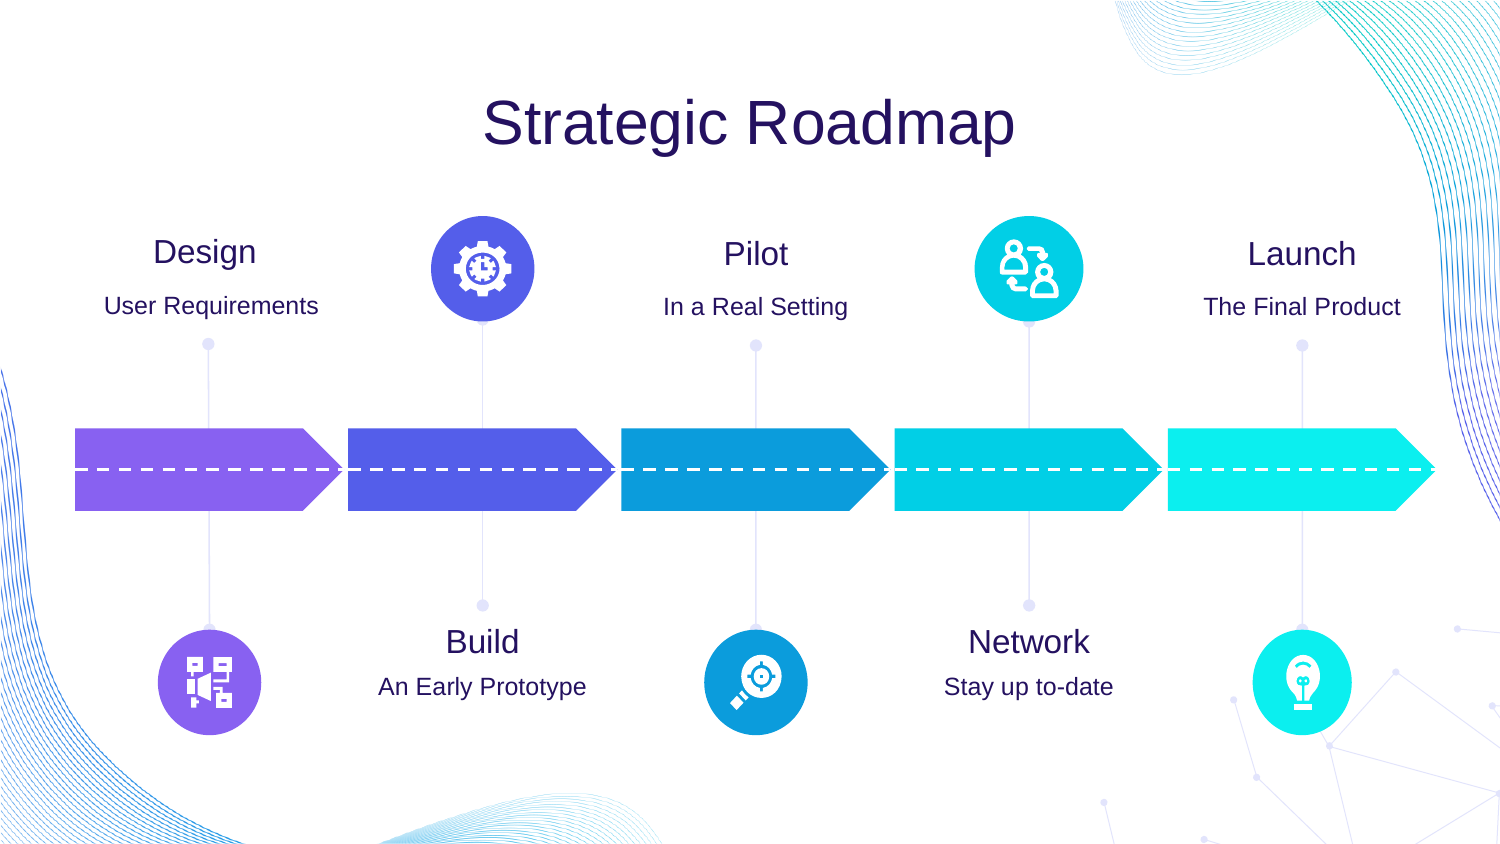

# Strategic Roadmap

Design
User Requirements
Pilot
In a Real Setting
Launch
The Final Product

Build
An Early Prototype
Network
Stay up to-date